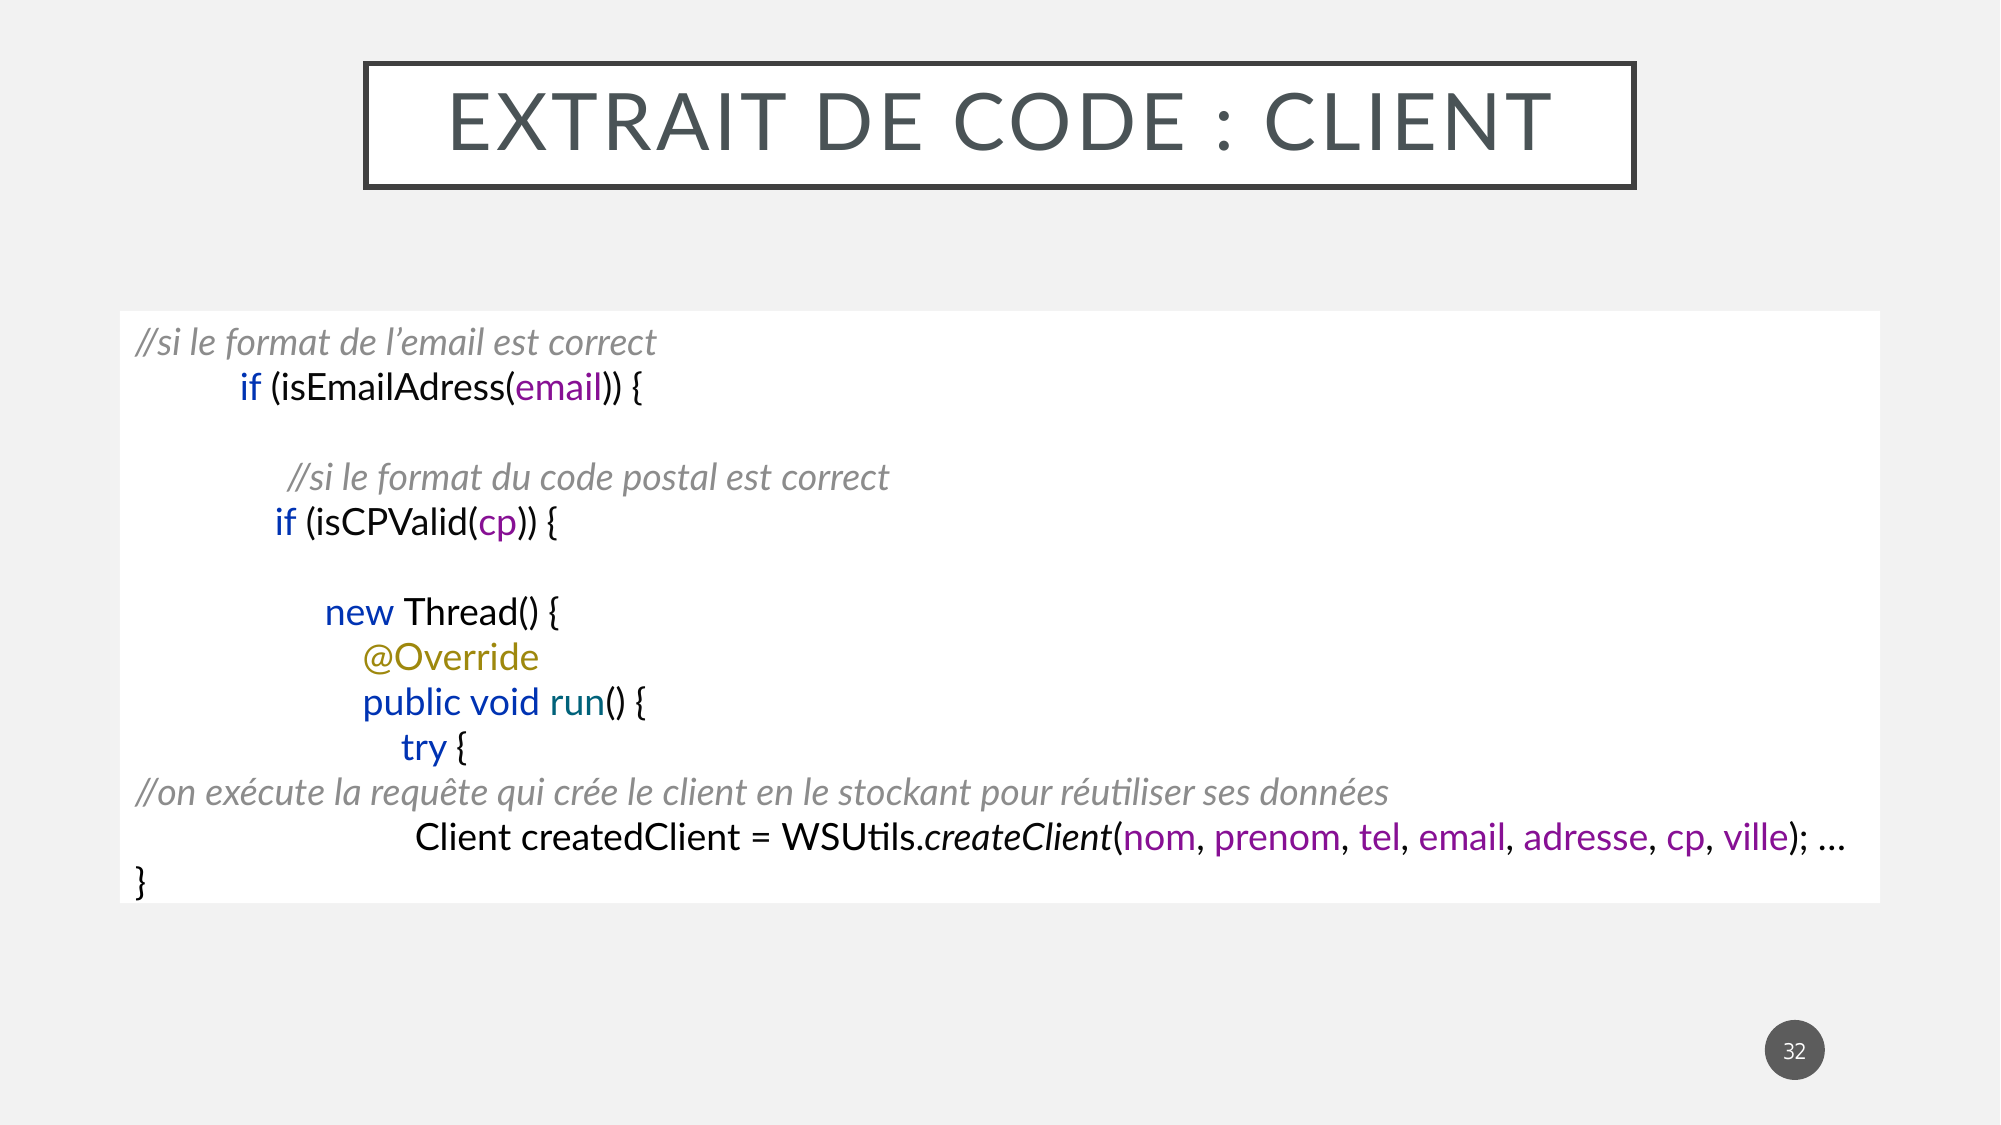

# EXTRAIT DE CODE : CLIENT
//si le format de l’email est correct
            if (isEmailAdress(email)) {
                //si le format du code postal est correct
                if (isCPValid(cp)) {
                    new Thread() {
                        @Override
                        public void run() {
                            try {
//on exécute la requête qui crée le client en le stockant pour réutiliser ses données
                                Client createdClient = WSUtils.createClient(nom, prenom, tel, email, adresse, cp, ville); …
}
32